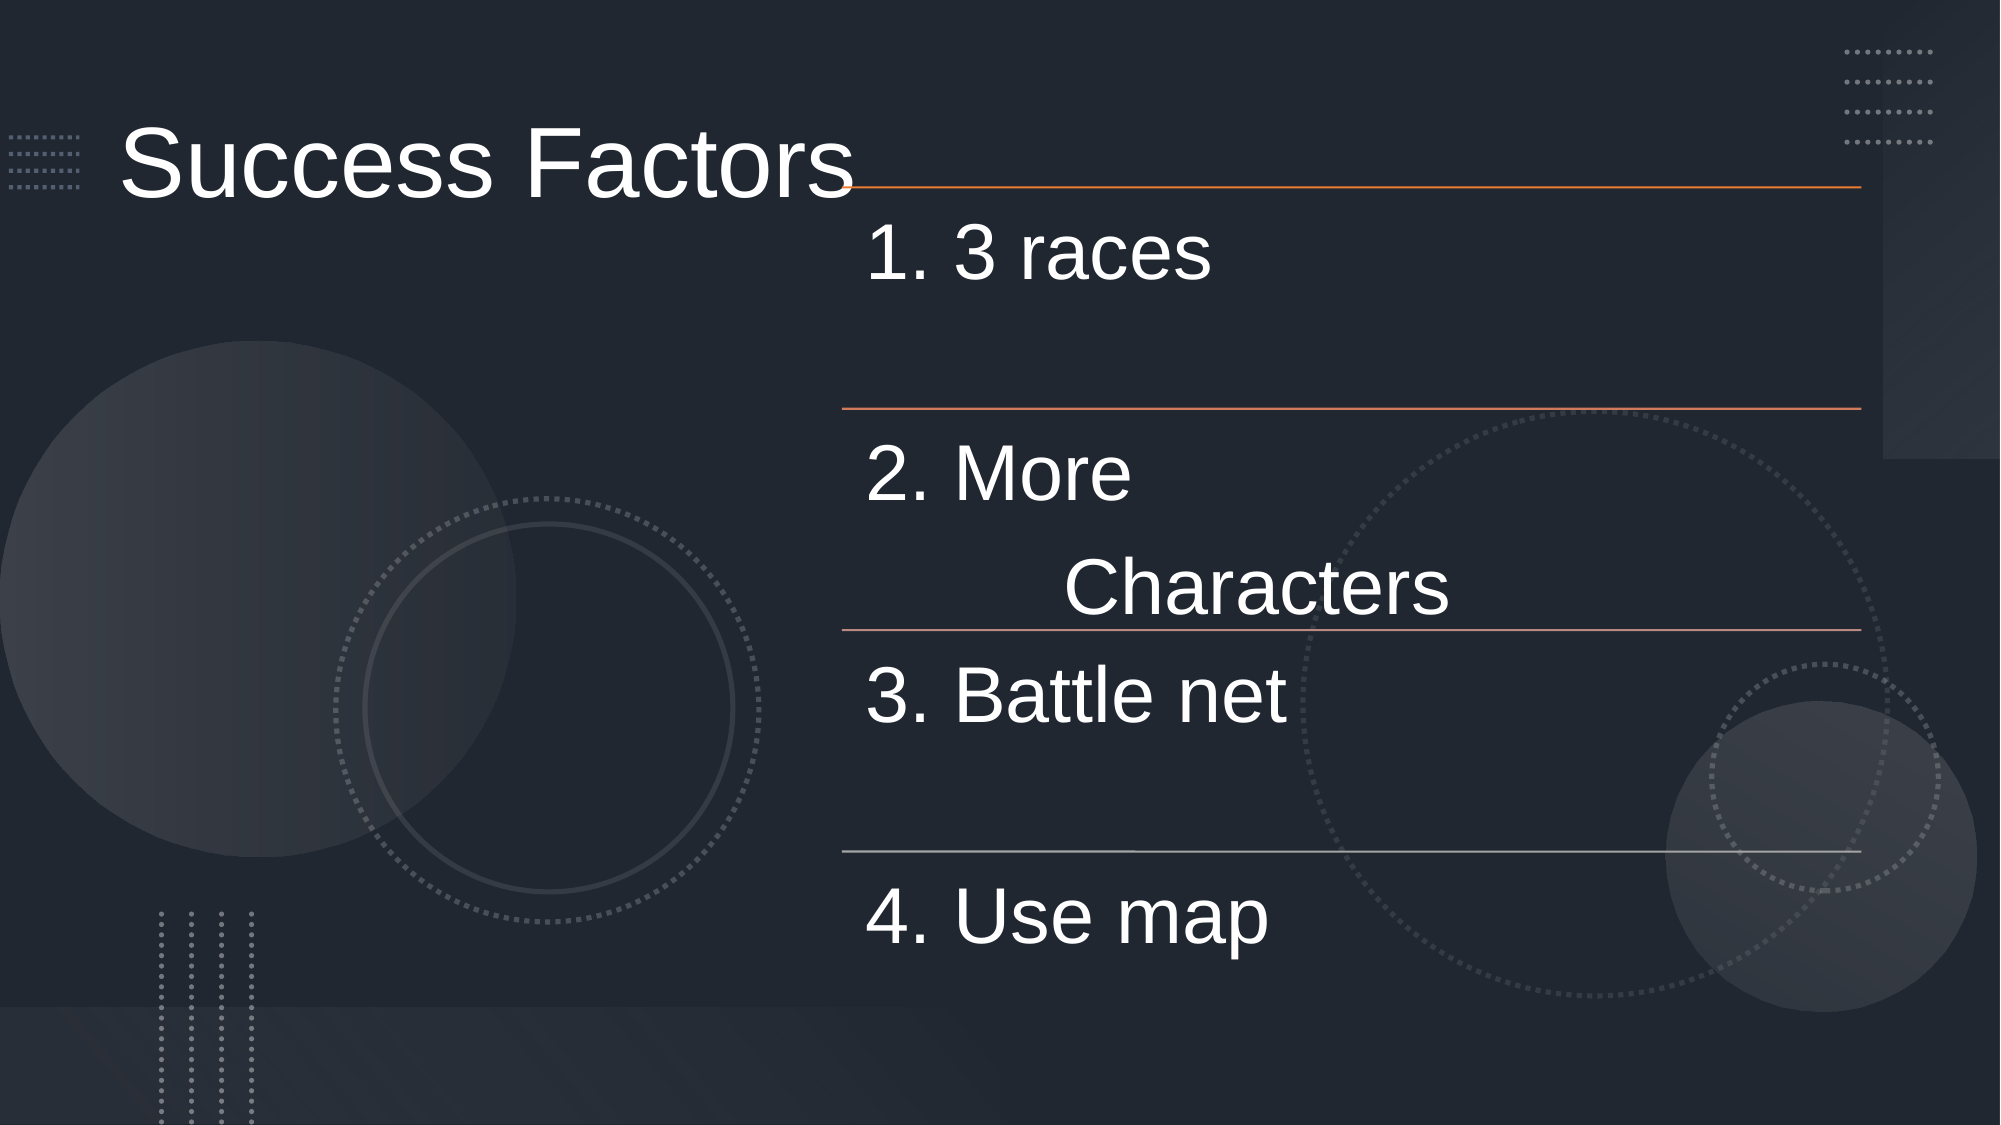

# Success Factors

1. 3 races
2. More
         Characters
3. Battle net
4. Use map